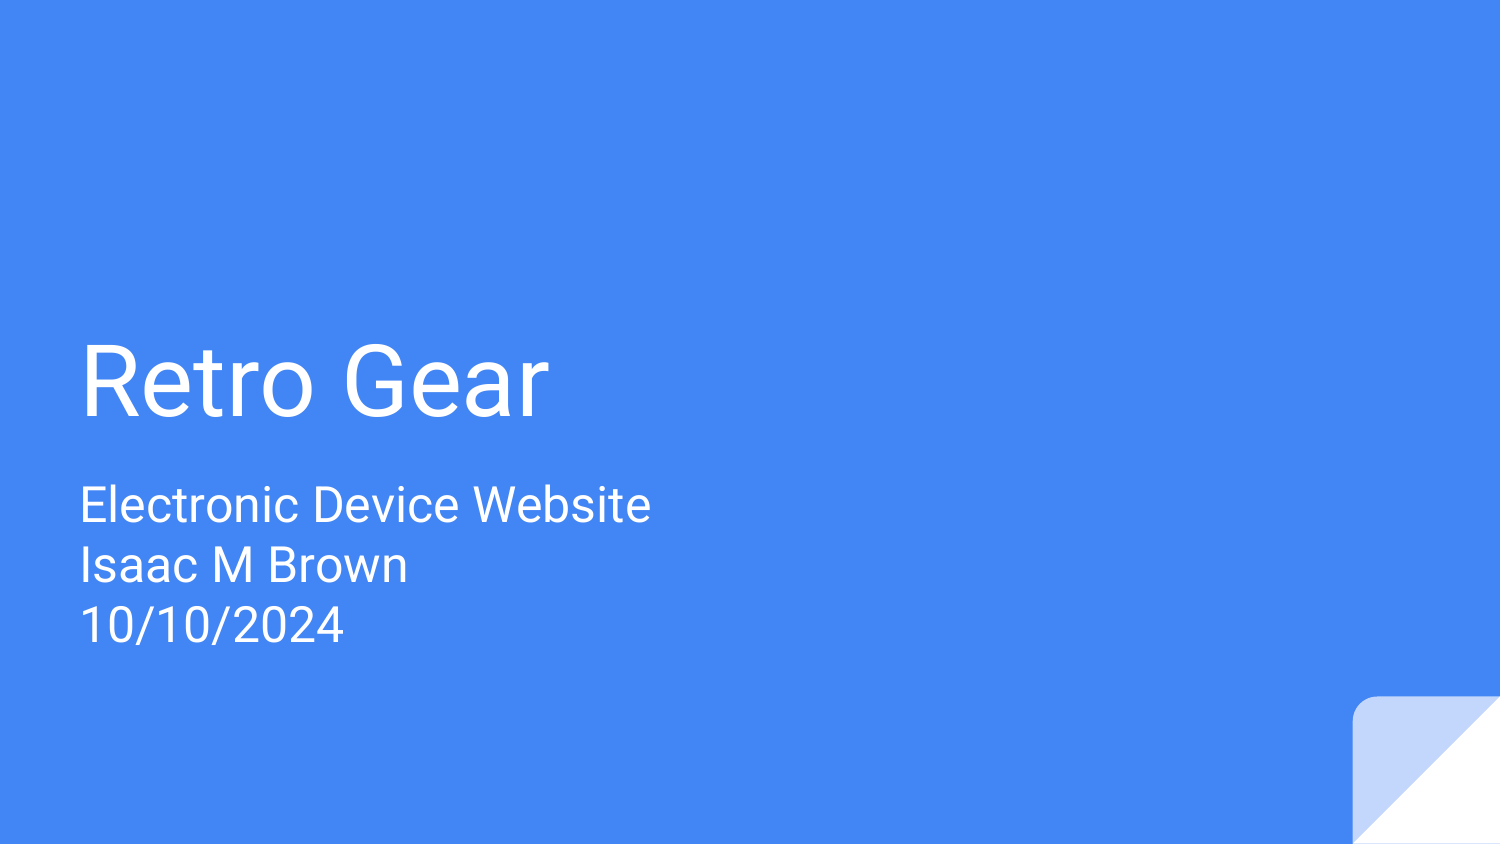

# Retro Gear
Electronic Device Website
Isaac M Brown
10/10/2024